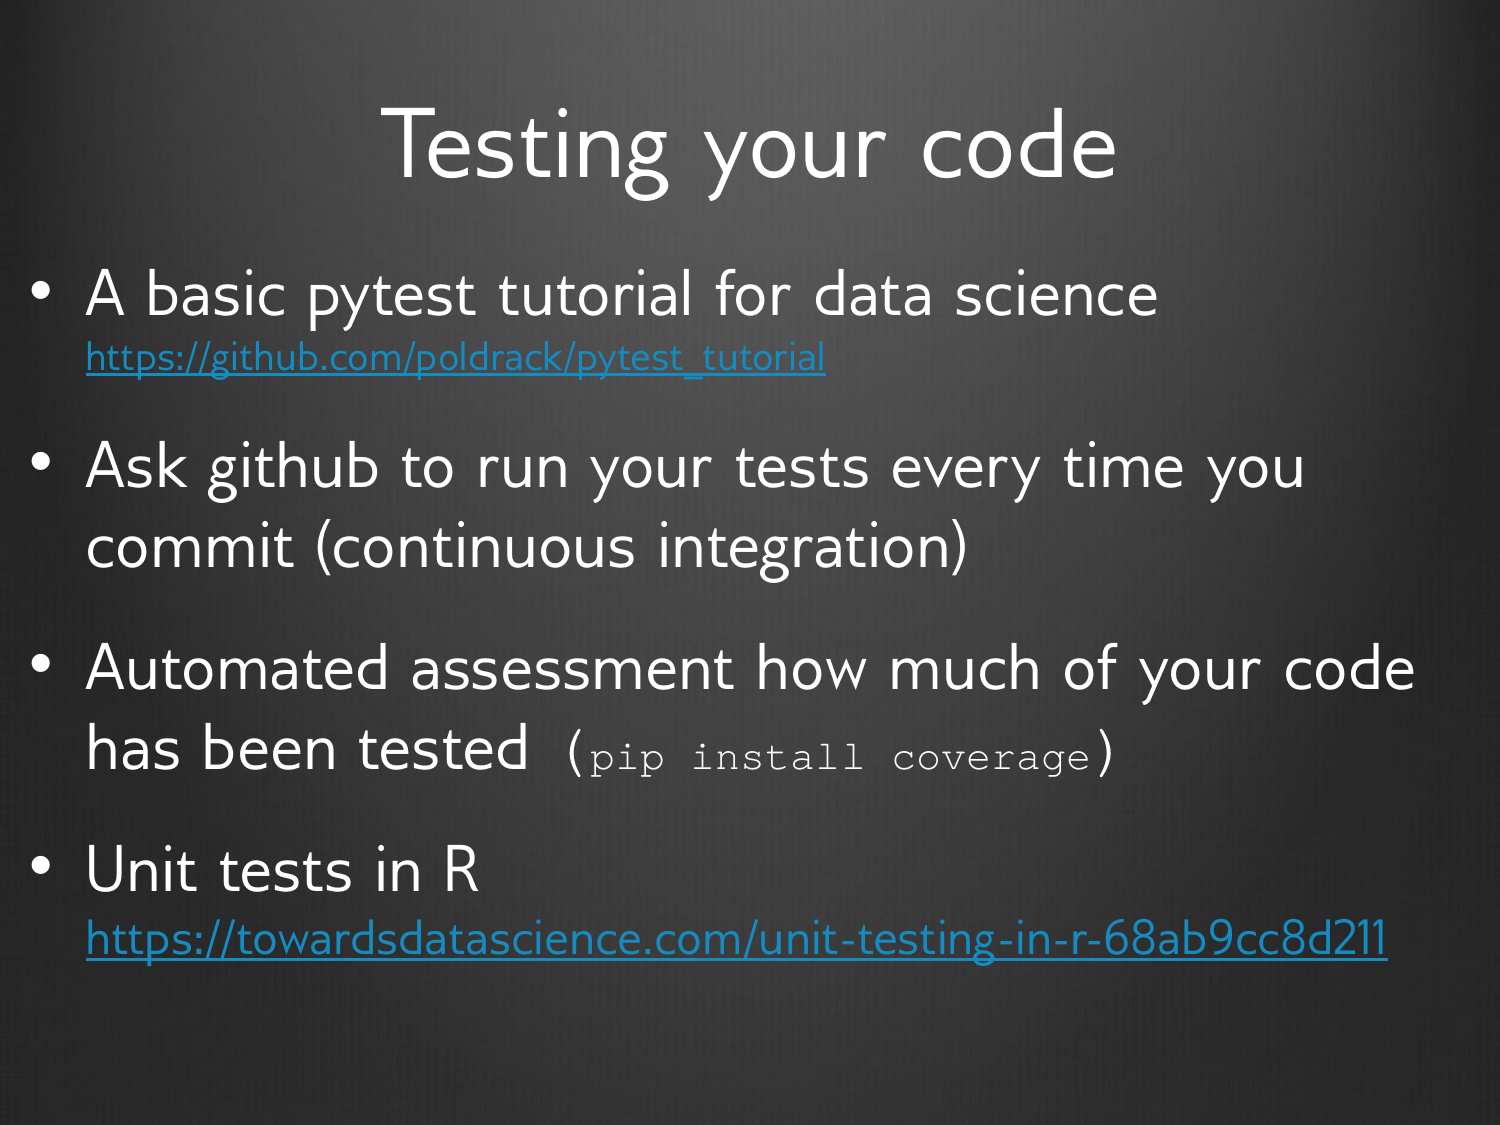

# Testing your code
A basic pytest tutorial for data science https://github.com/poldrack/pytest_tutorial
Ask github to run your tests every time you commit (continuous integration)
Automated assessment how much of your code has been tested (pip install coverage)
Unit tests in R
https://towardsdatascience.com/unit-testing-in-r-68ab9cc8d211